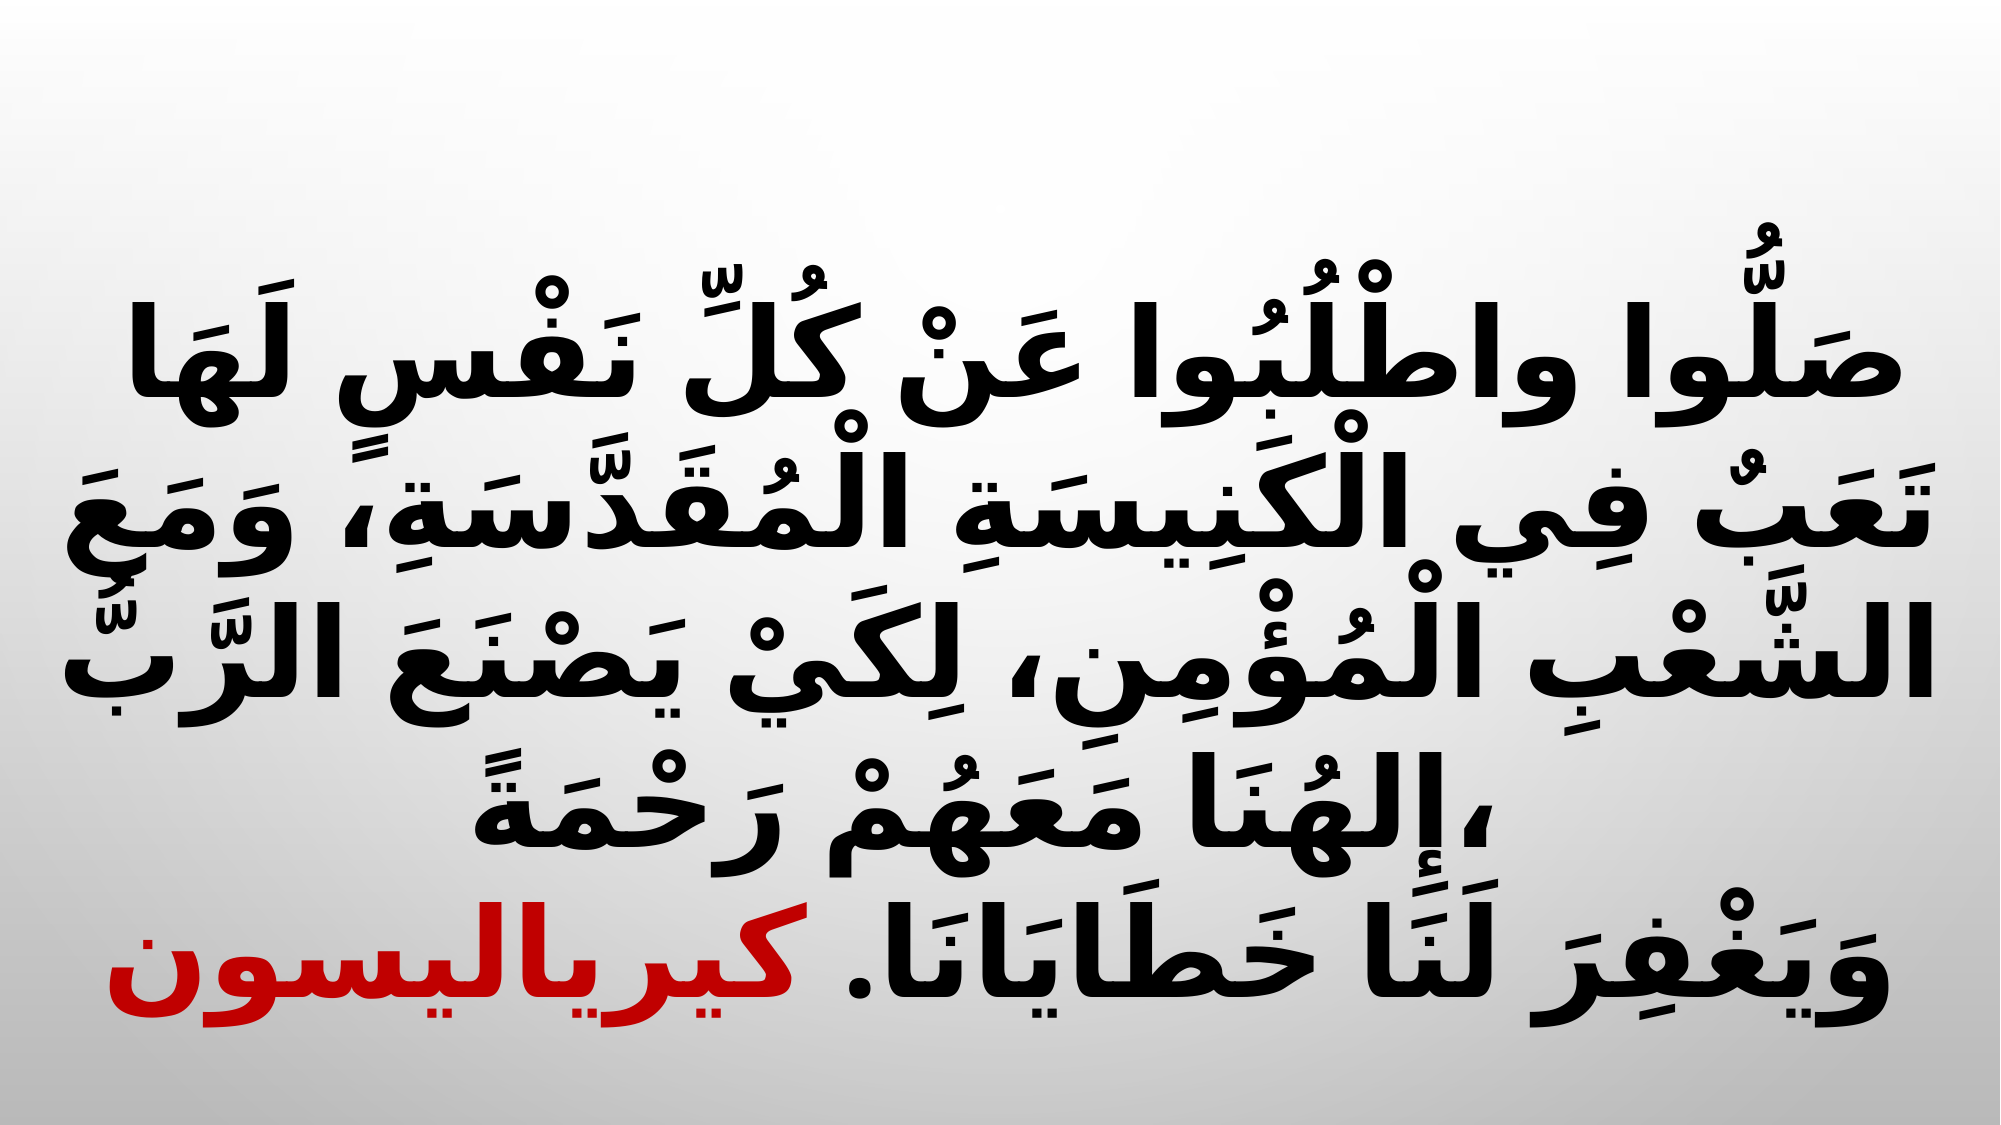

صَلُّوا واطْلُبُوا عَنْ كُلِّ نَفْسٍ لَهَا تَعَبٌ فِي الْكَنِيسَةِ الْمُقَدَّسَةِ، وَمَعَ الشَّعْبِ الْمُؤْمِنِ، لِكَيْ يَصْنَعَ الرَّبُّ إِلهُنَا مَعَهُمْ رَحْمَةً،
وَيَغْفِرَ لَنَا خَطَايَانَا. كيرياليسون